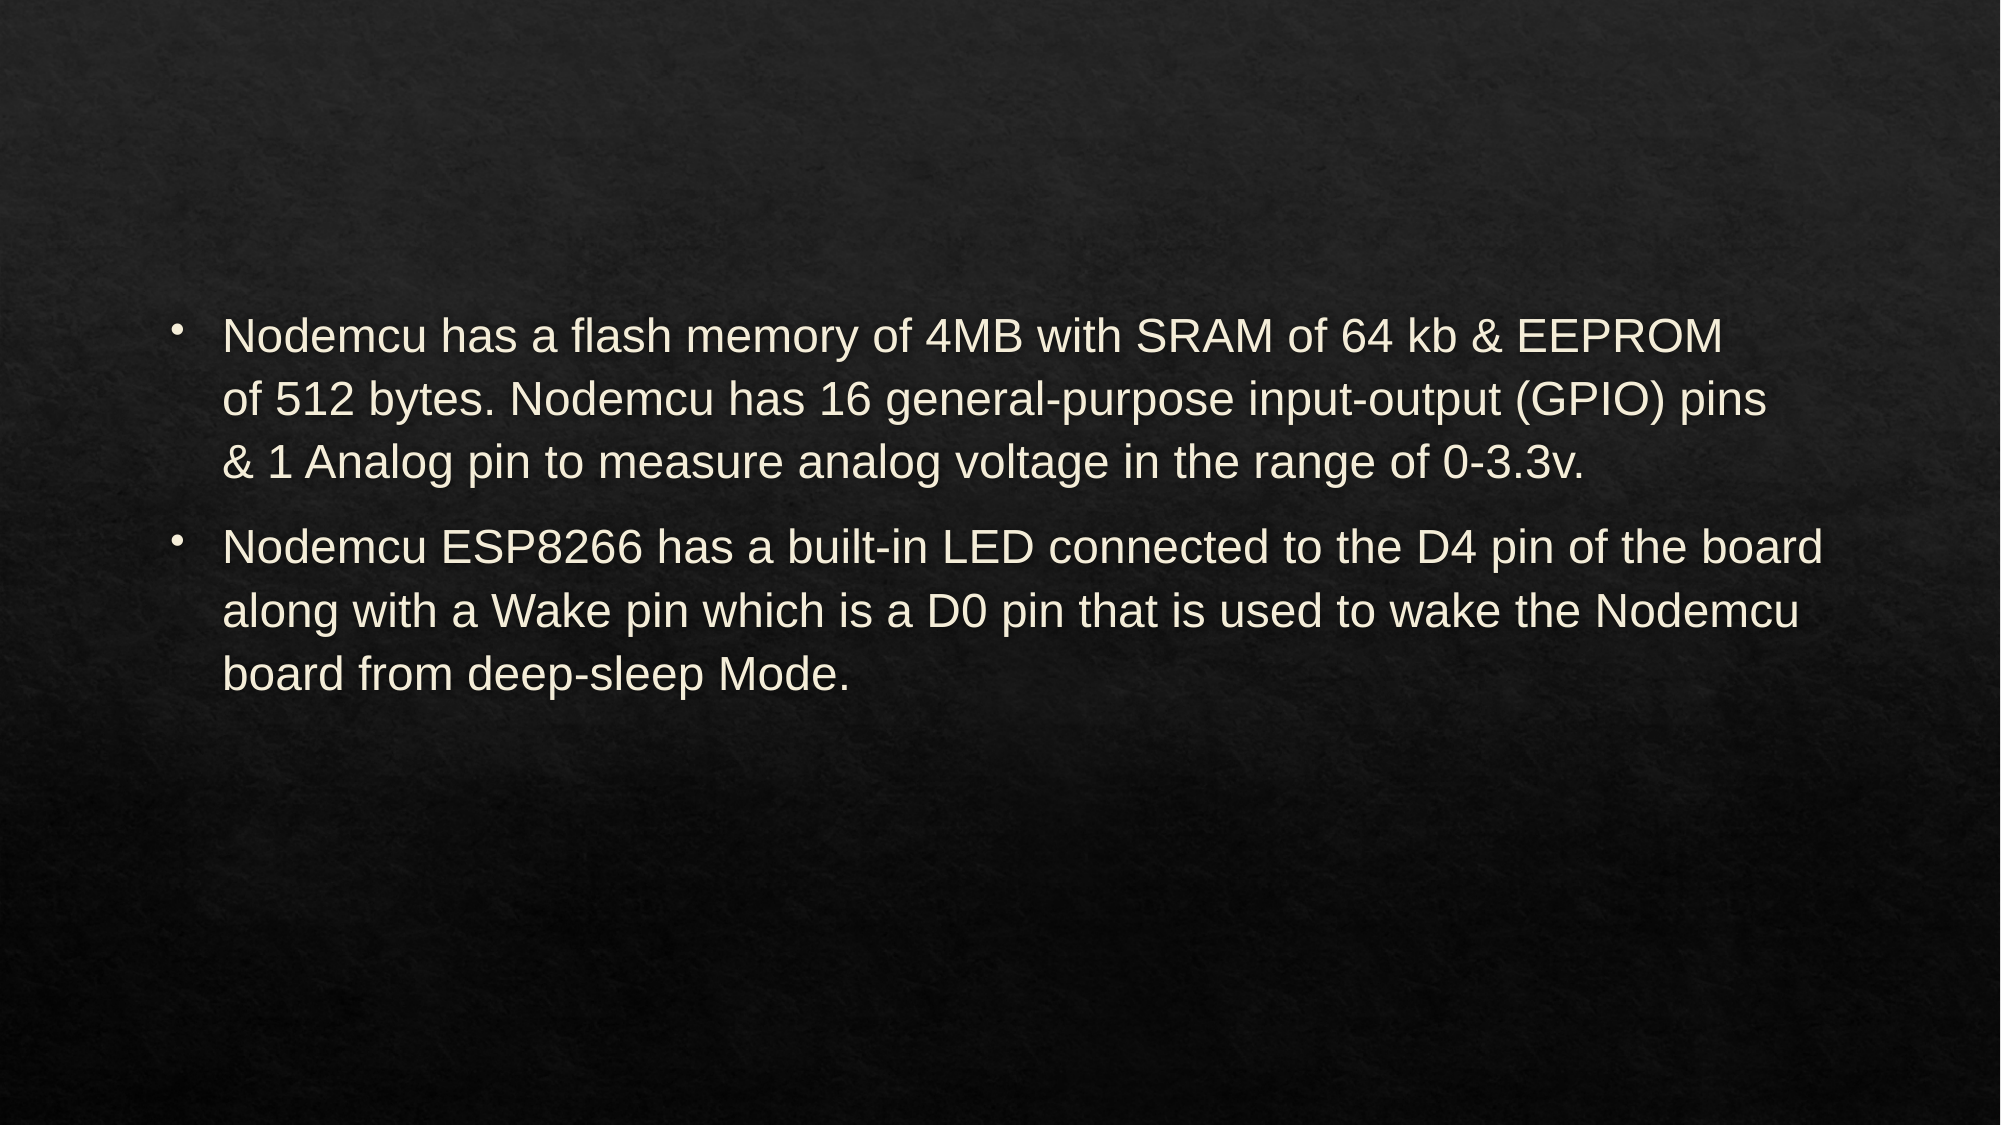

Nodemcu has a flash memory of 4MB with SRAM of 64 kb & EEPROM of 512 bytes. Nodemcu has 16 general-purpose input-output (GPIO) pins & 1 Analog pin to measure analog voltage in the range of 0-3.3v.
Nodemcu ESP8266 has a built-in LED connected to the D4 pin of the board along with a Wake pin which is a D0 pin that is used to wake the Nodemcu board from deep-sleep Mode.